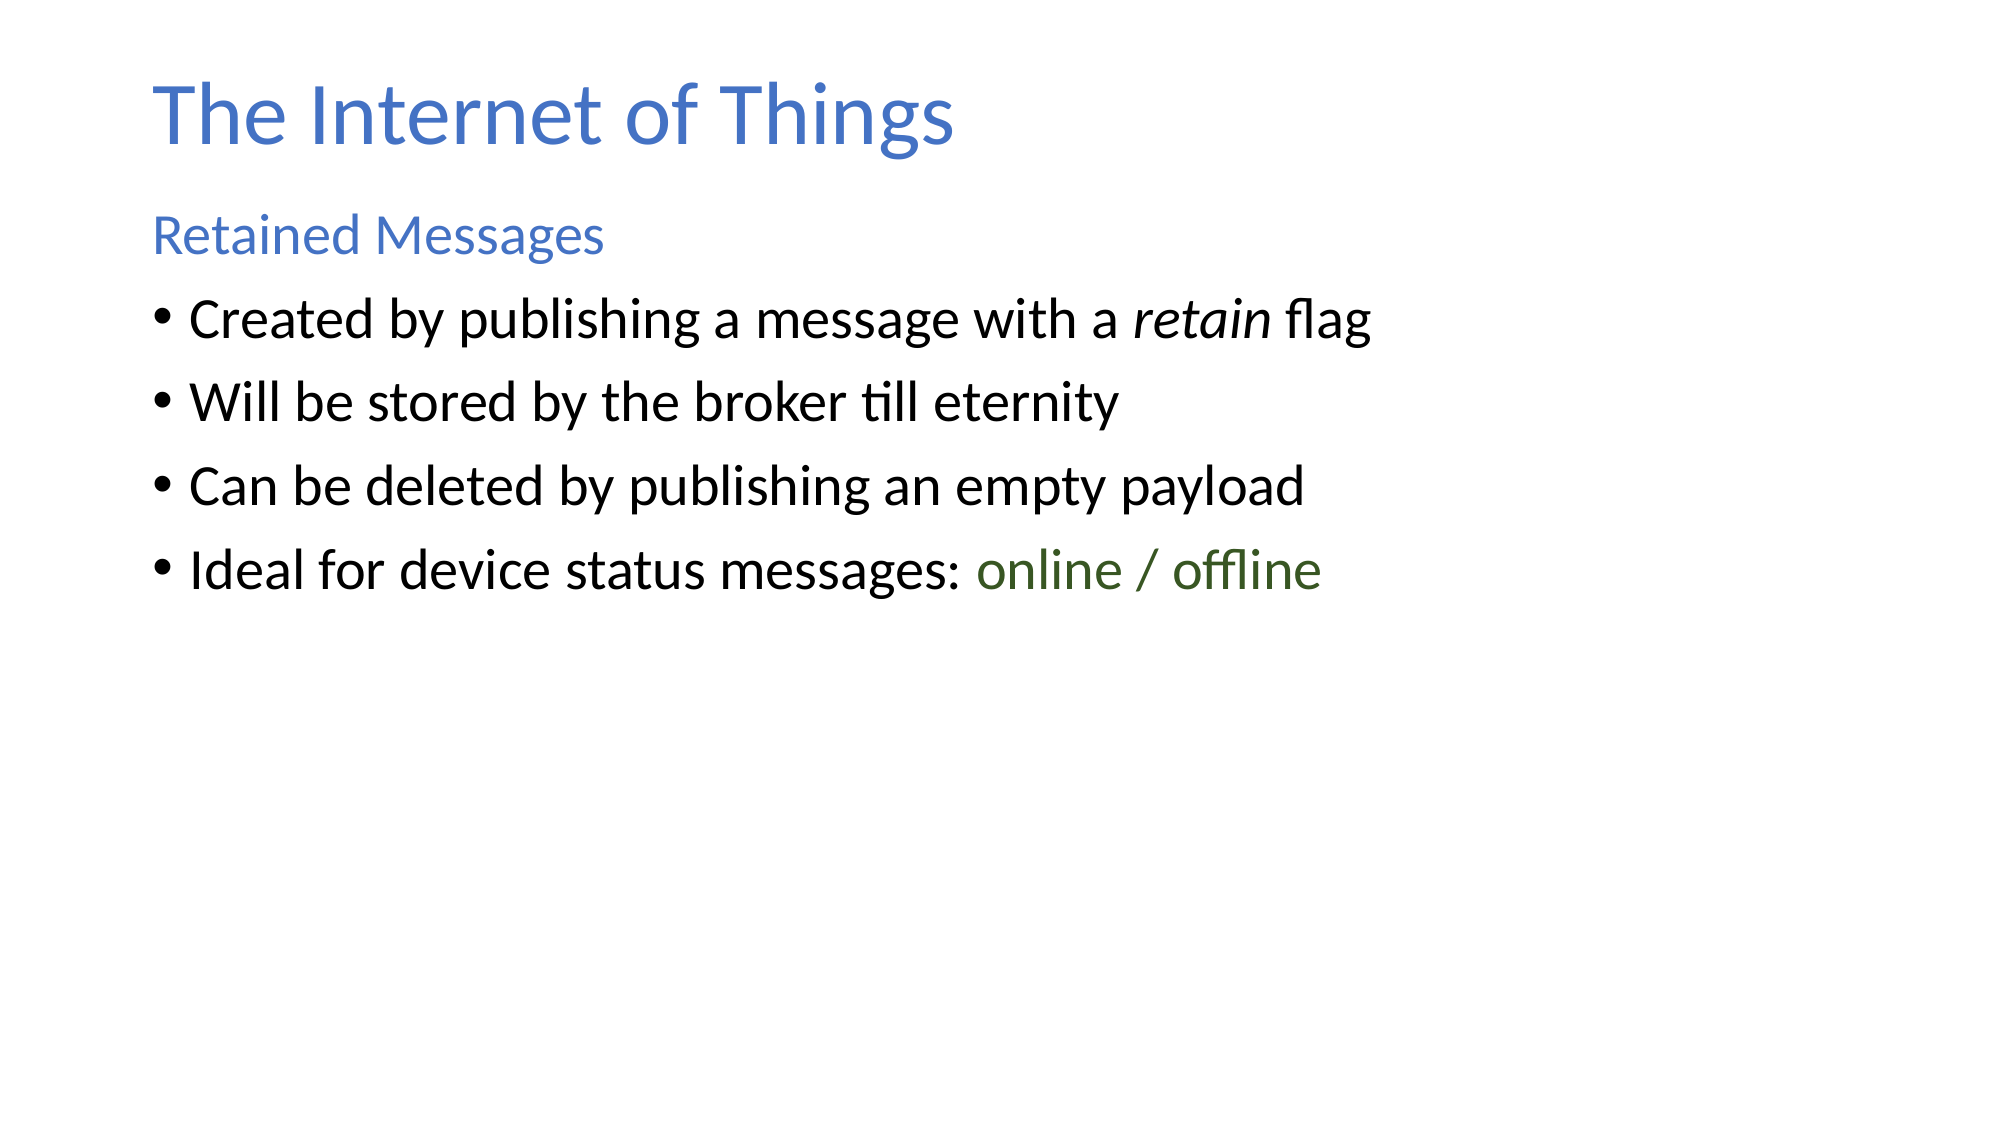

# The Internet of Things
Retained Messages
Created by publishing a message with a retain flag
Will be stored by the broker till eternity
Can be deleted by publishing an empty payload
Ideal for device status messages: online / offline